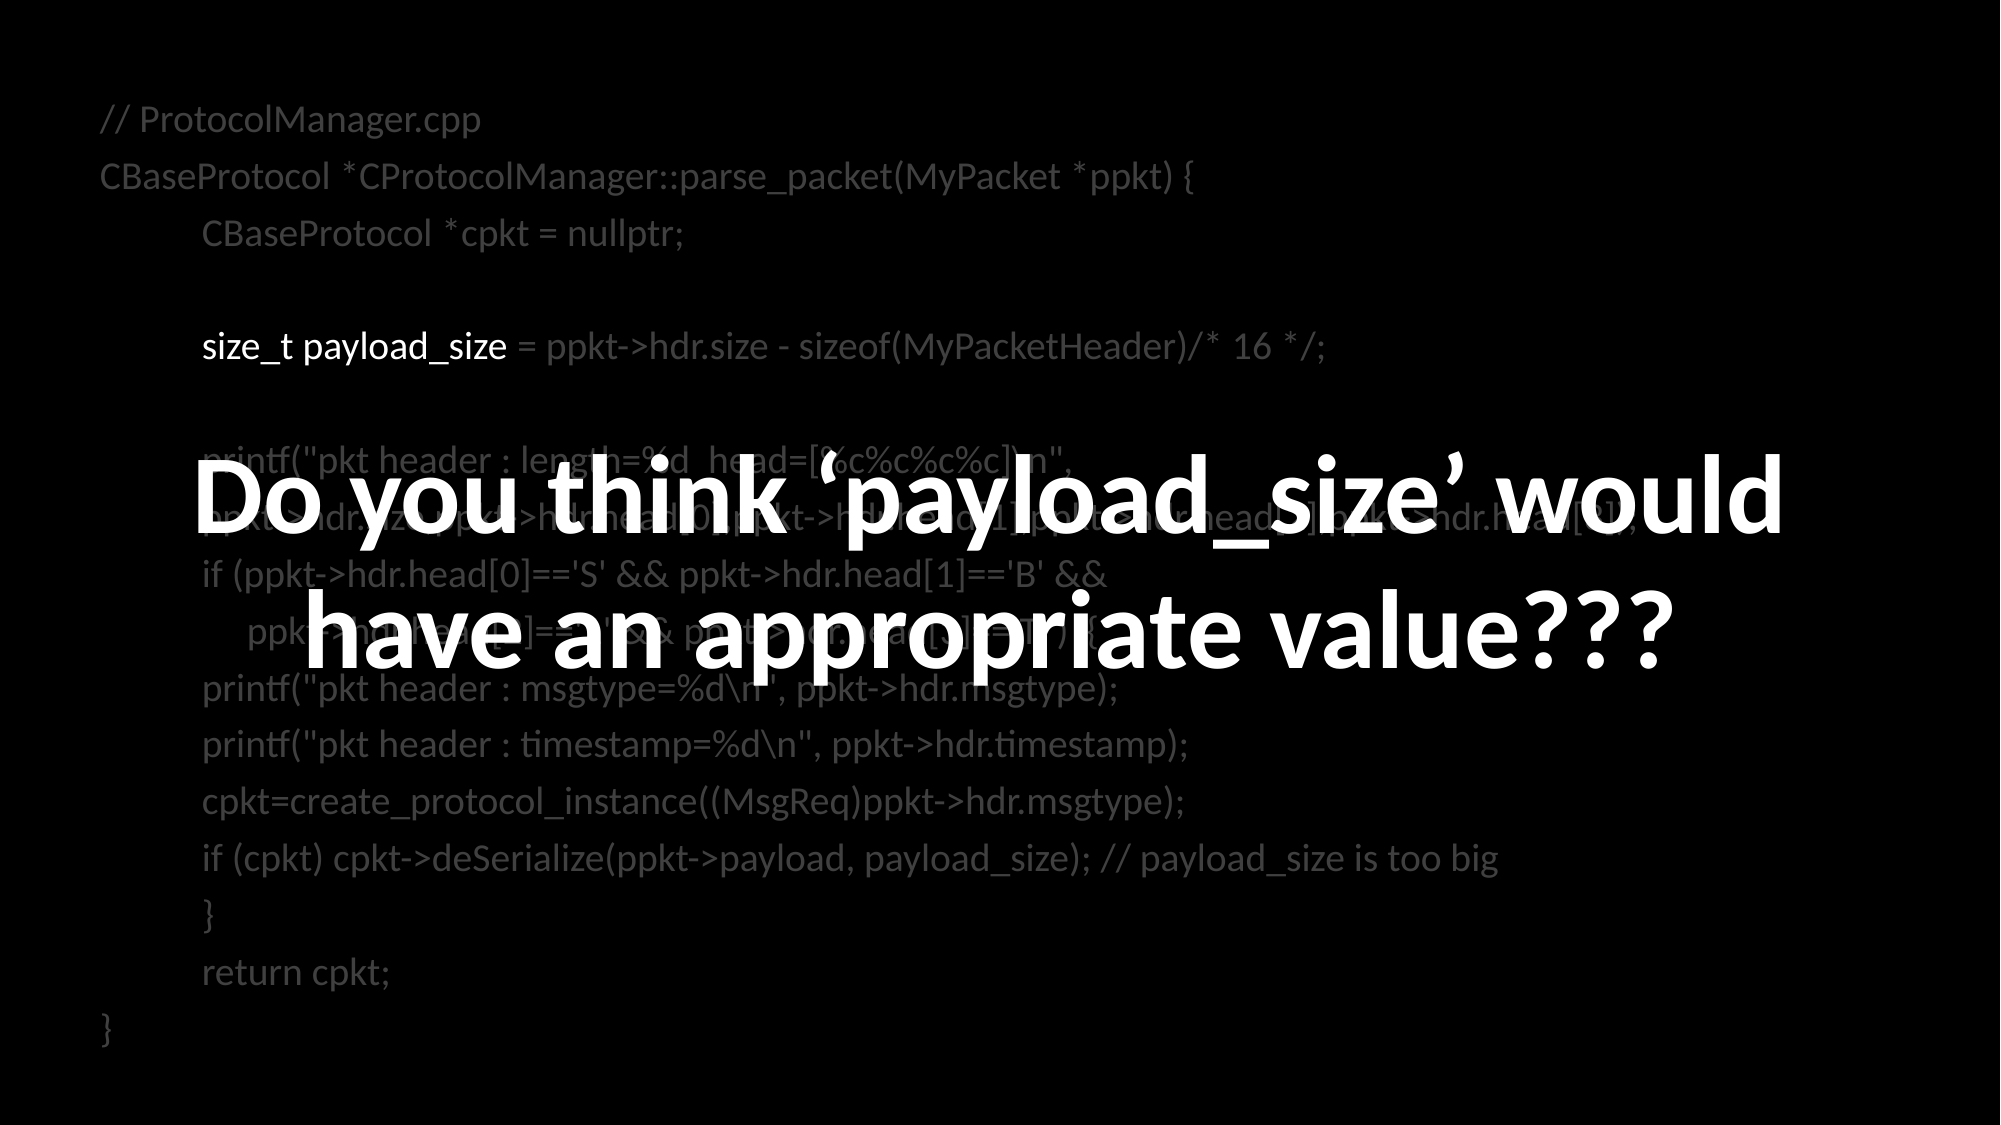

// ProtocolManager.cpp
CBaseProtocol *CProtocolManager::parse_packet(MyPacket *ppkt) {
	CBaseProtocol *cpkt = nullptr;

	size_t payload_size = ppkt->hdr.size - sizeof(MyPacketHeader)/* 16 */;

	printf("pkt header : length=%d  head=[%c%c%c%c]\n",
	ppkt->hdr.size,ppkt->hdr.head[0],ppkt->hdr.head[1],ppkt->hdr.head[2],ppkt->hdr.head[3]);
	if (ppkt->hdr.head[0]=='S' && ppkt->hdr.head[1]=='B' &&
 	     ppkt->hdr.head[2]=='1' && ppkt->hdr.head[3]=='T' )  {
		printf("pkt header : msgtype=%d\n", ppkt->hdr.msgtype);
		printf("pkt header : timestamp=%d\n", ppkt->hdr.timestamp);
		cpkt=create_protocol_instance((MsgReq)ppkt->hdr.msgtype);
		if (cpkt) cpkt->deSerialize(ppkt->payload, payload_size); // payload_size is too big
	}
	return cpkt;
}
Do you think ‘payload_size’ would have an appropriate value???